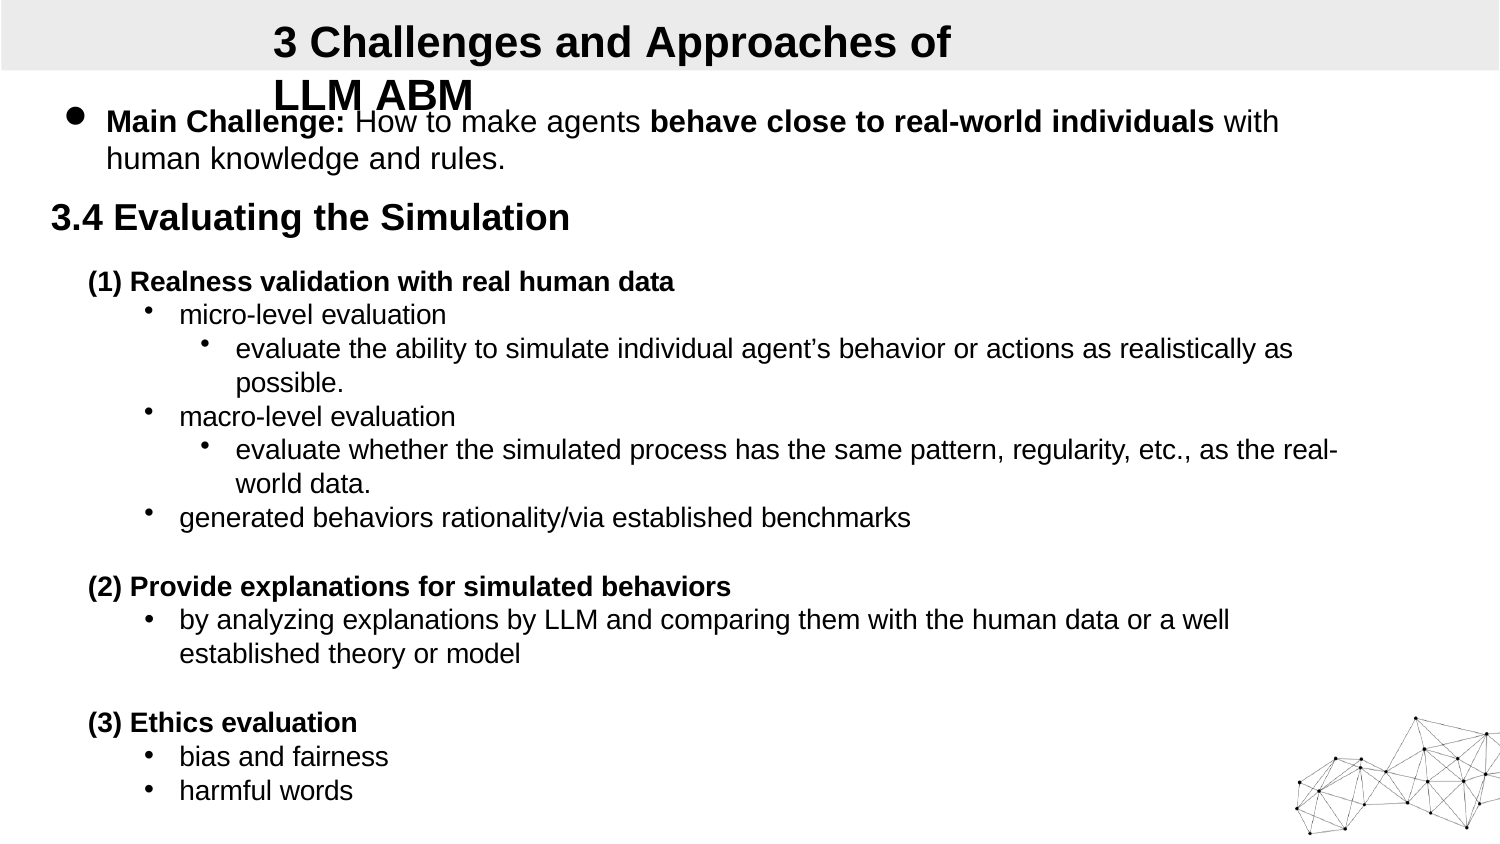

# 3 Challenges and Approaches of LLM ABM
Main Challenge: How to make agents behave close to real-world individuals with human knowledge and rules.
3.4 Evaluating the Simulation
Realness validation with real human data
micro-level evaluation
evaluate the ability to simulate individual agent’s behavior or actions as realistically as possible.
macro-level evaluation
evaluate whether the simulated process has the same pattern, regularity, etc., as the real- world data.
generated behaviors rationality/via established benchmarks

Provide explanations for simulated behaviors
by analyzing explanations by LLM and comparing them with the human data or a well established theory or model

Ethics evaluation
bias and fairness
harmful words